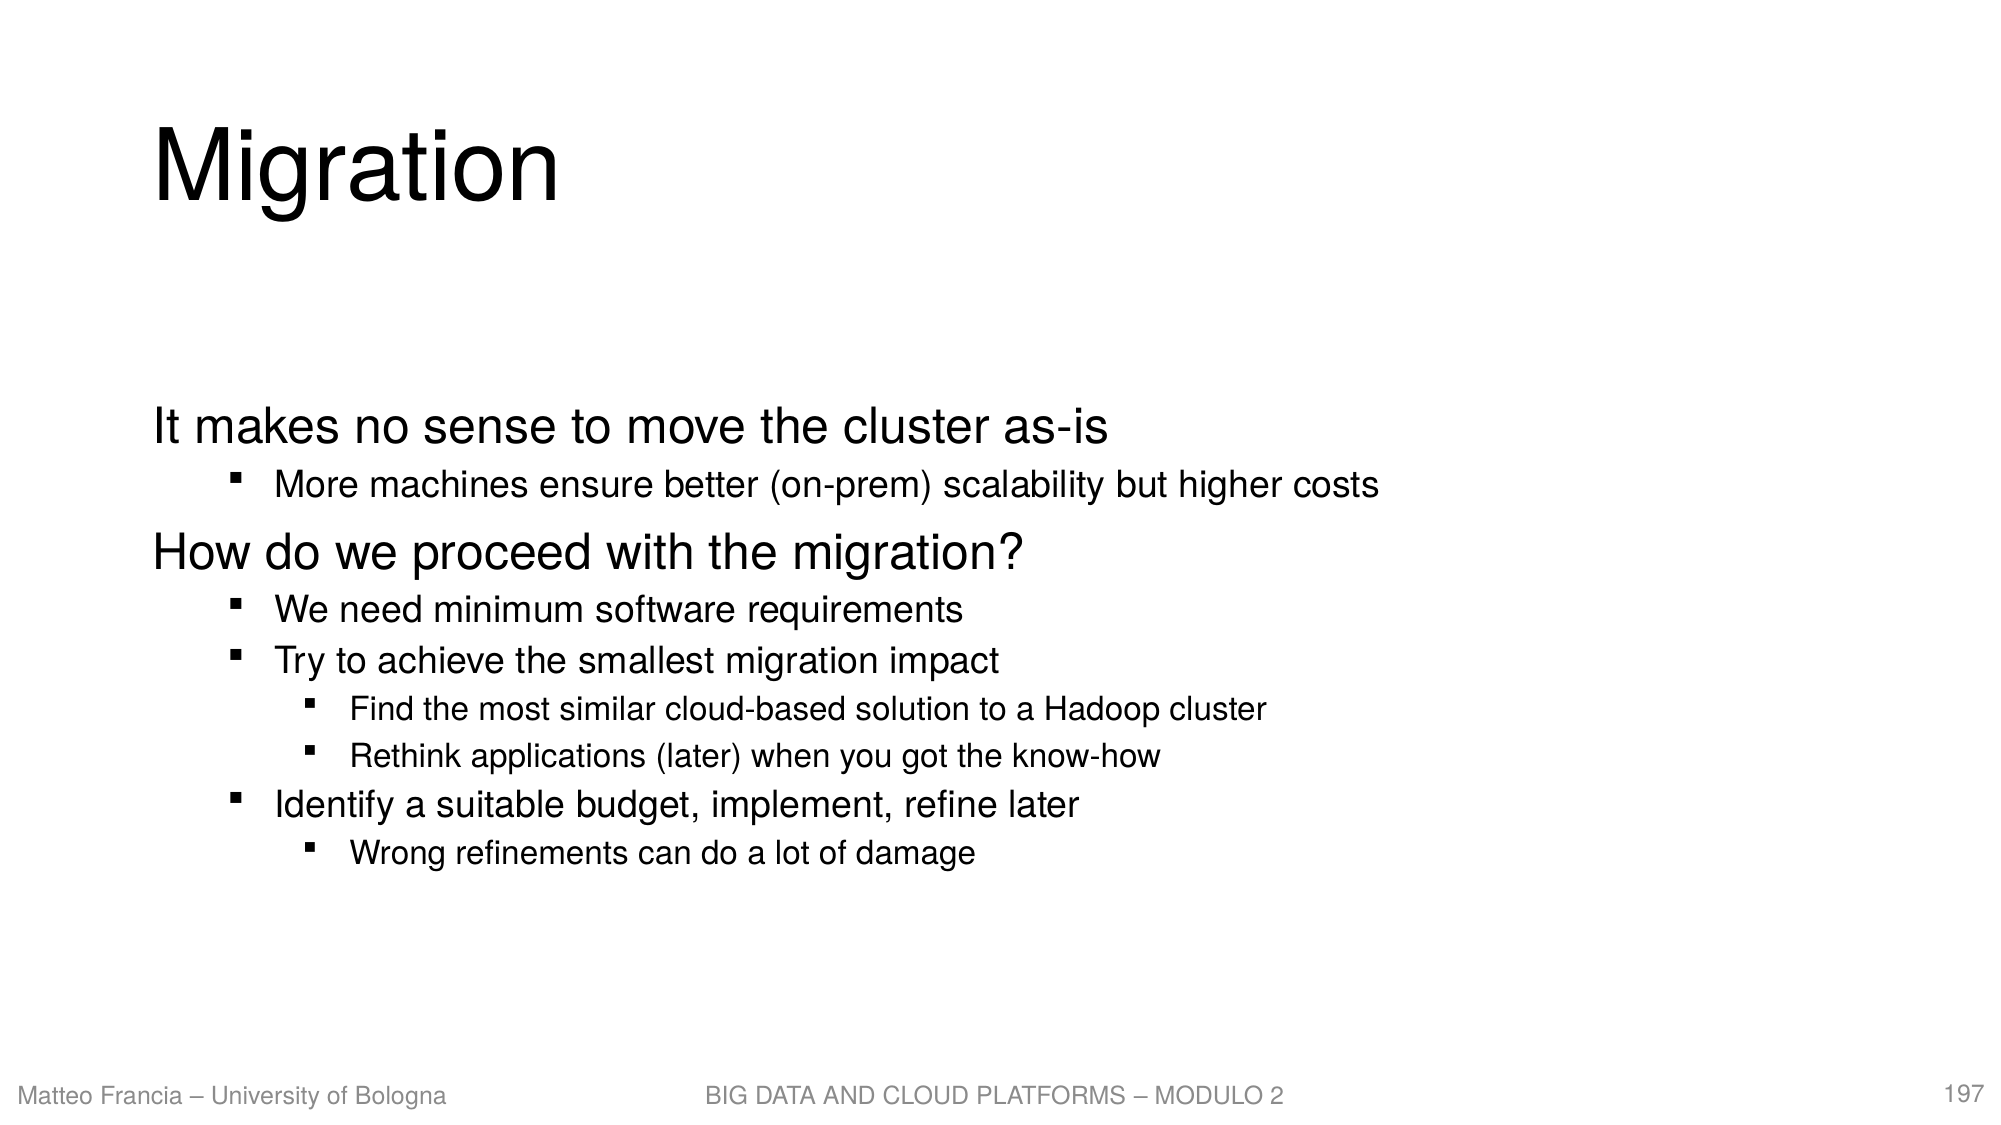

# Migration
It makes no sense to move the cluster as-is
More machines ensure better (on-prem) scalability but higher costs
How do we proceed with the migration?
We need minimum software requirements
Try to achieve the smallest migration impact
Find the most similar cloud-based solution to a Hadoop cluster
Rethink applications (later) when you got the know-how
Identify a suitable budget, implement, refine later
Wrong refinements can do a lot of damage
197
Matteo Francia – University of Bologna